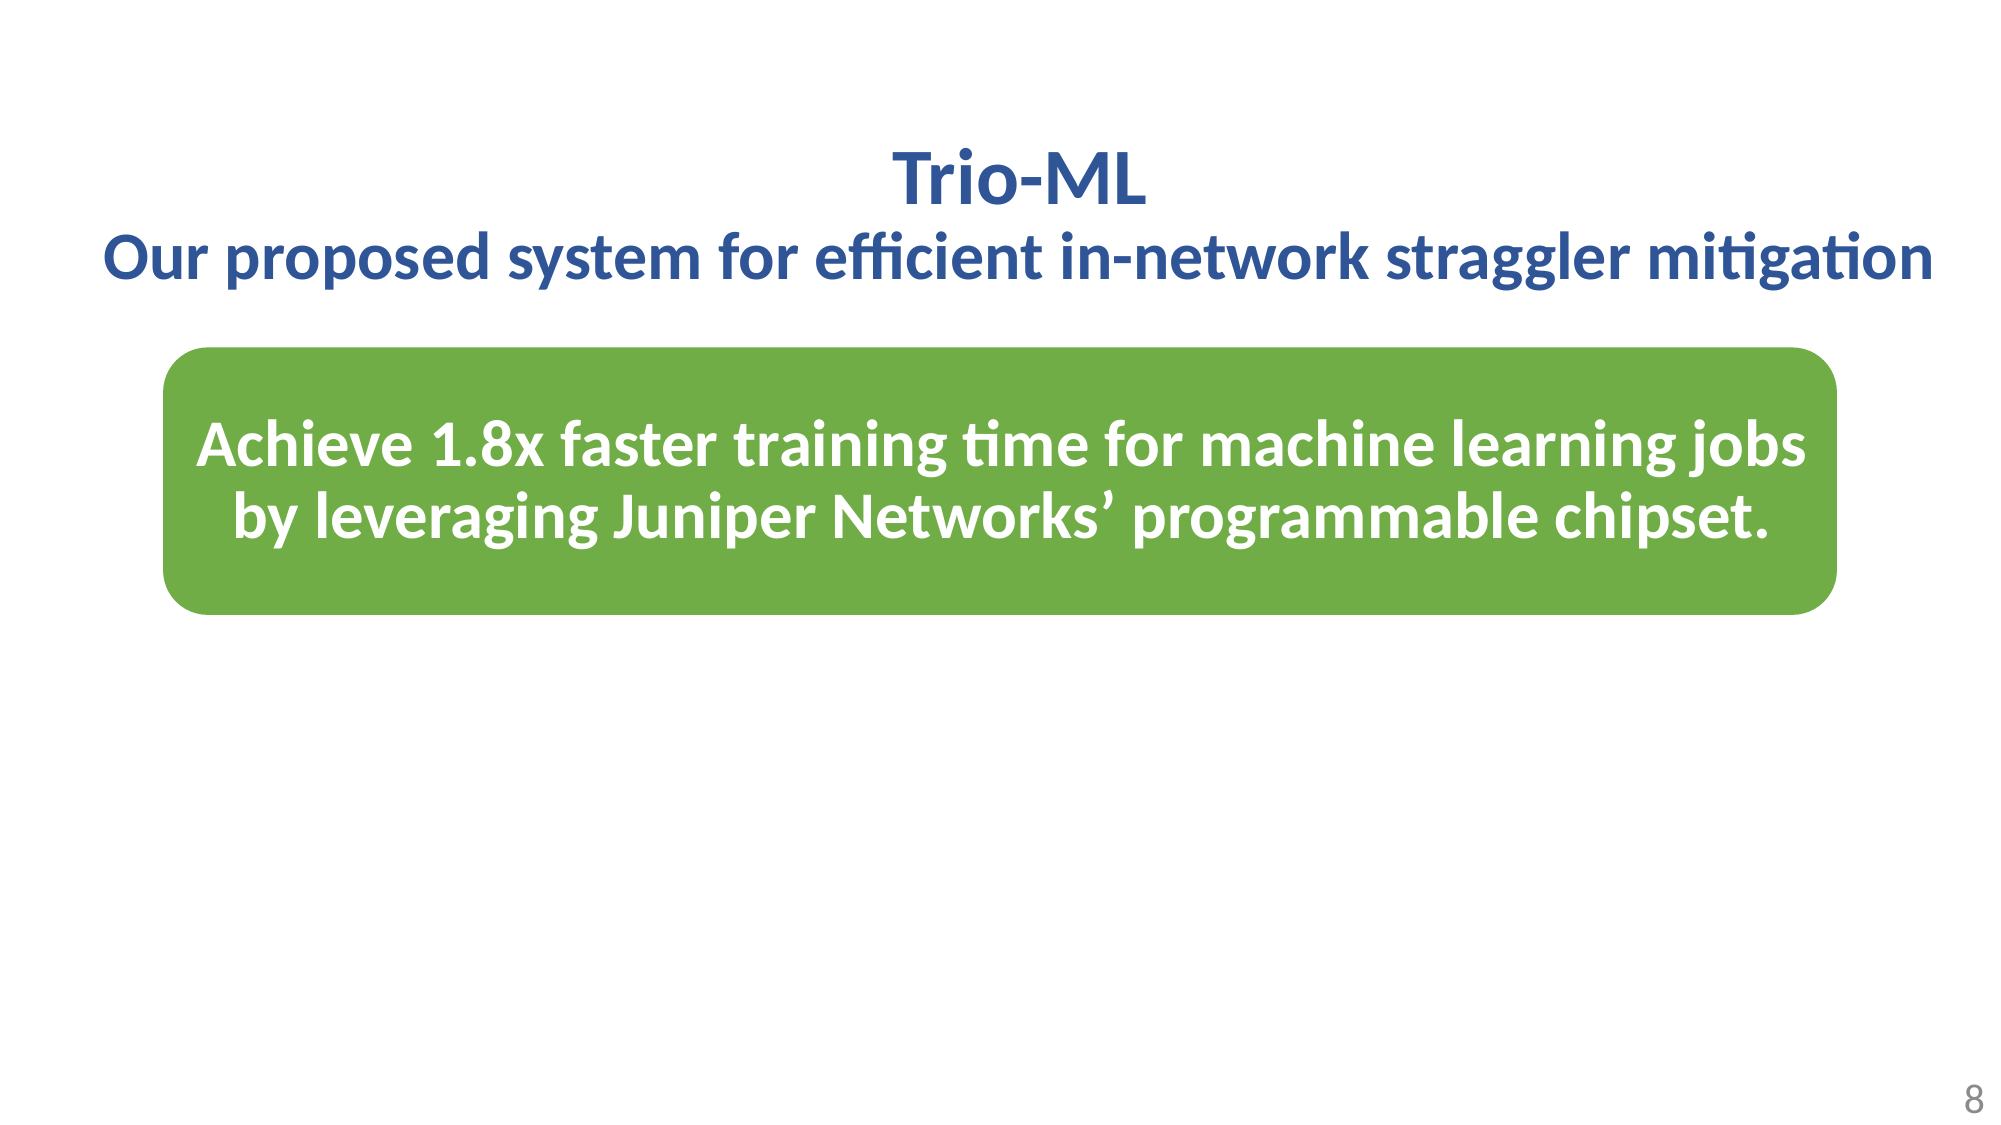

Trio-ML
Our proposed system for efficient in-network straggler mitigation
Achieve 1.8x faster training time for machine learning jobs by leveraging Juniper Networks’ programmable chipset.
8